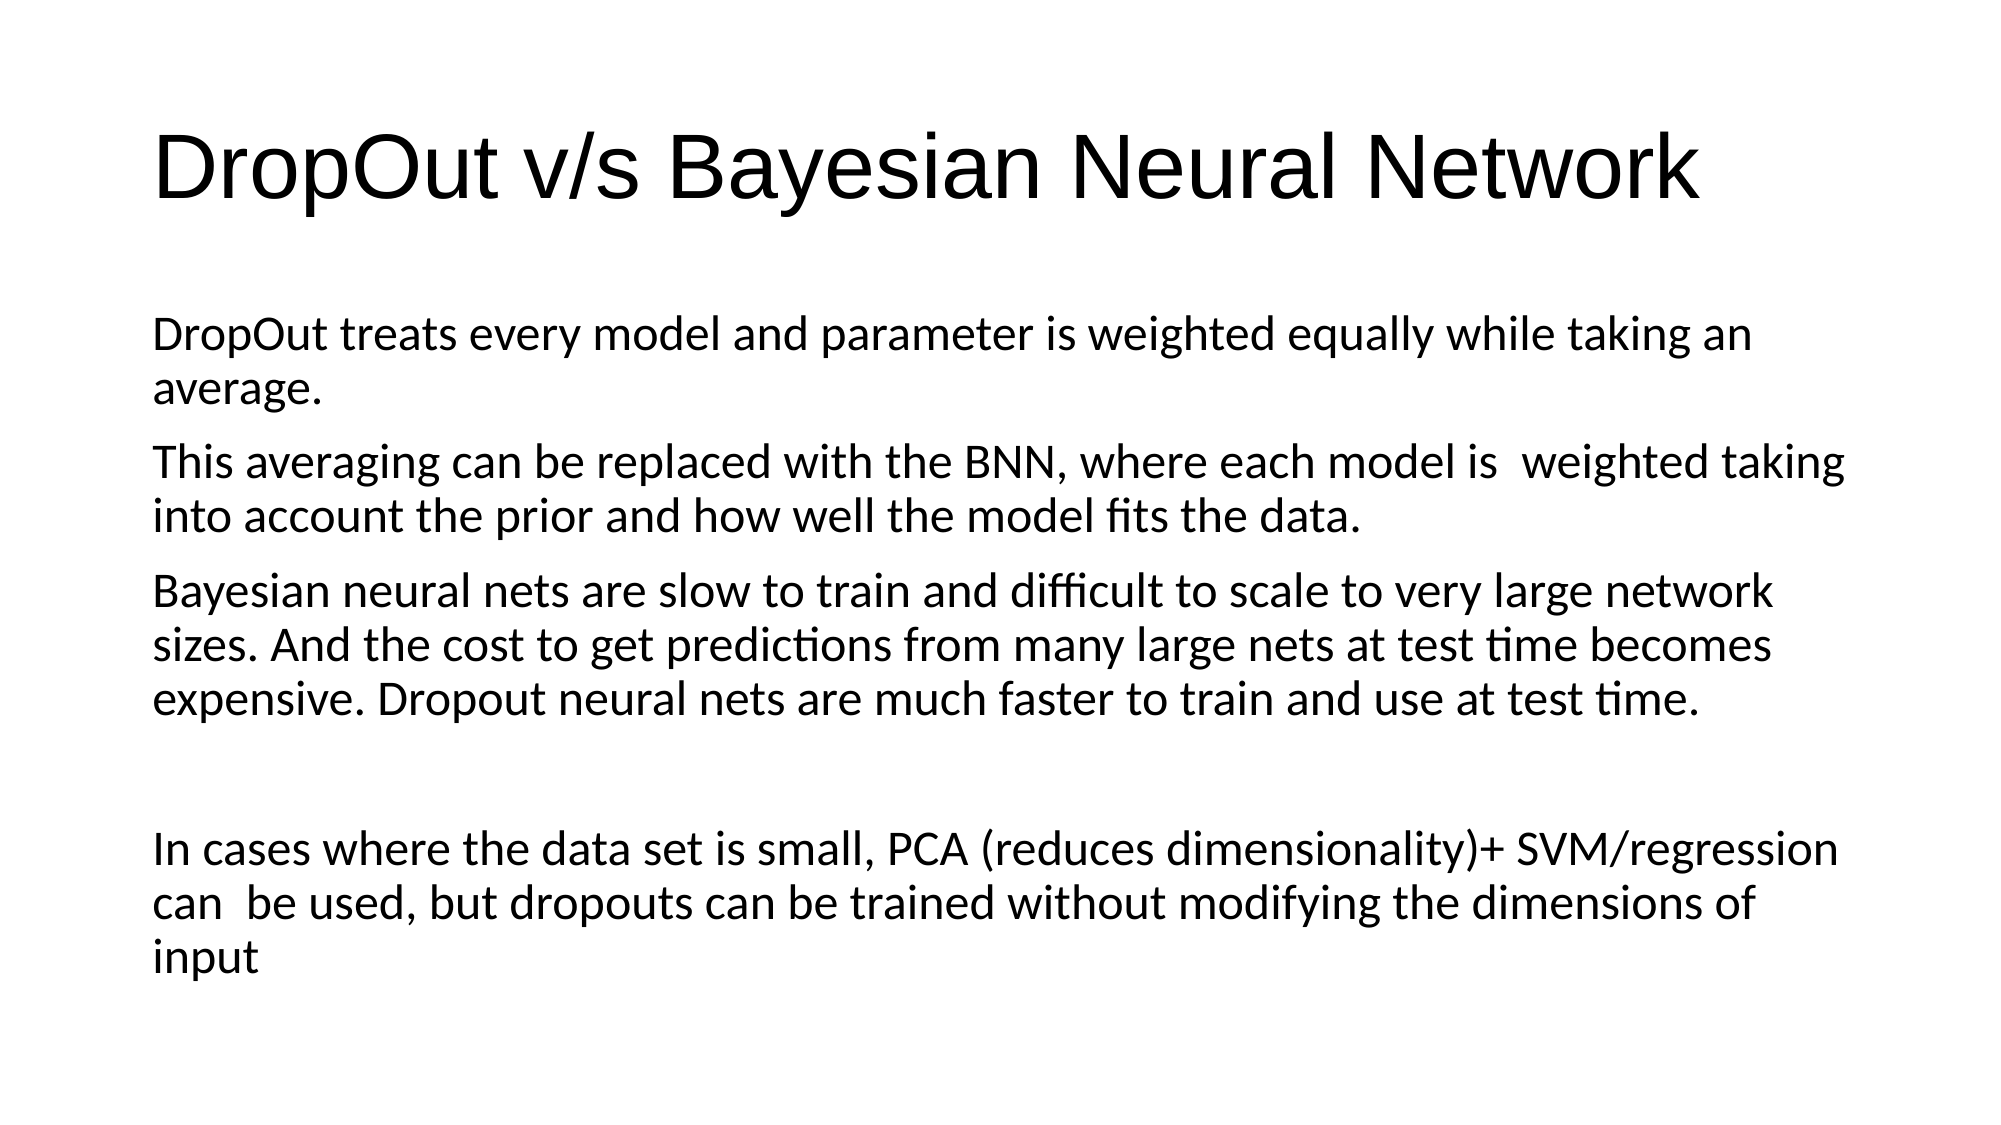

# DropOut v/s Bayesian Neural Network
DropOut treats every model and parameter is weighted equally while taking an average.
This averaging can be replaced with the BNN, where each model is  weighted taking into account the prior and how well the model fits the data.
Bayesian neural nets are slow to train and difficult to scale to very large network sizes. And the cost to get predictions from many large nets at test time becomes expensive. Dropout neural nets are much faster to train and use at test time.

In cases where the data set is small, PCA (reduces dimensionality)+ SVM/regression can  be used, but dropouts can be trained without modifying the dimensions of input